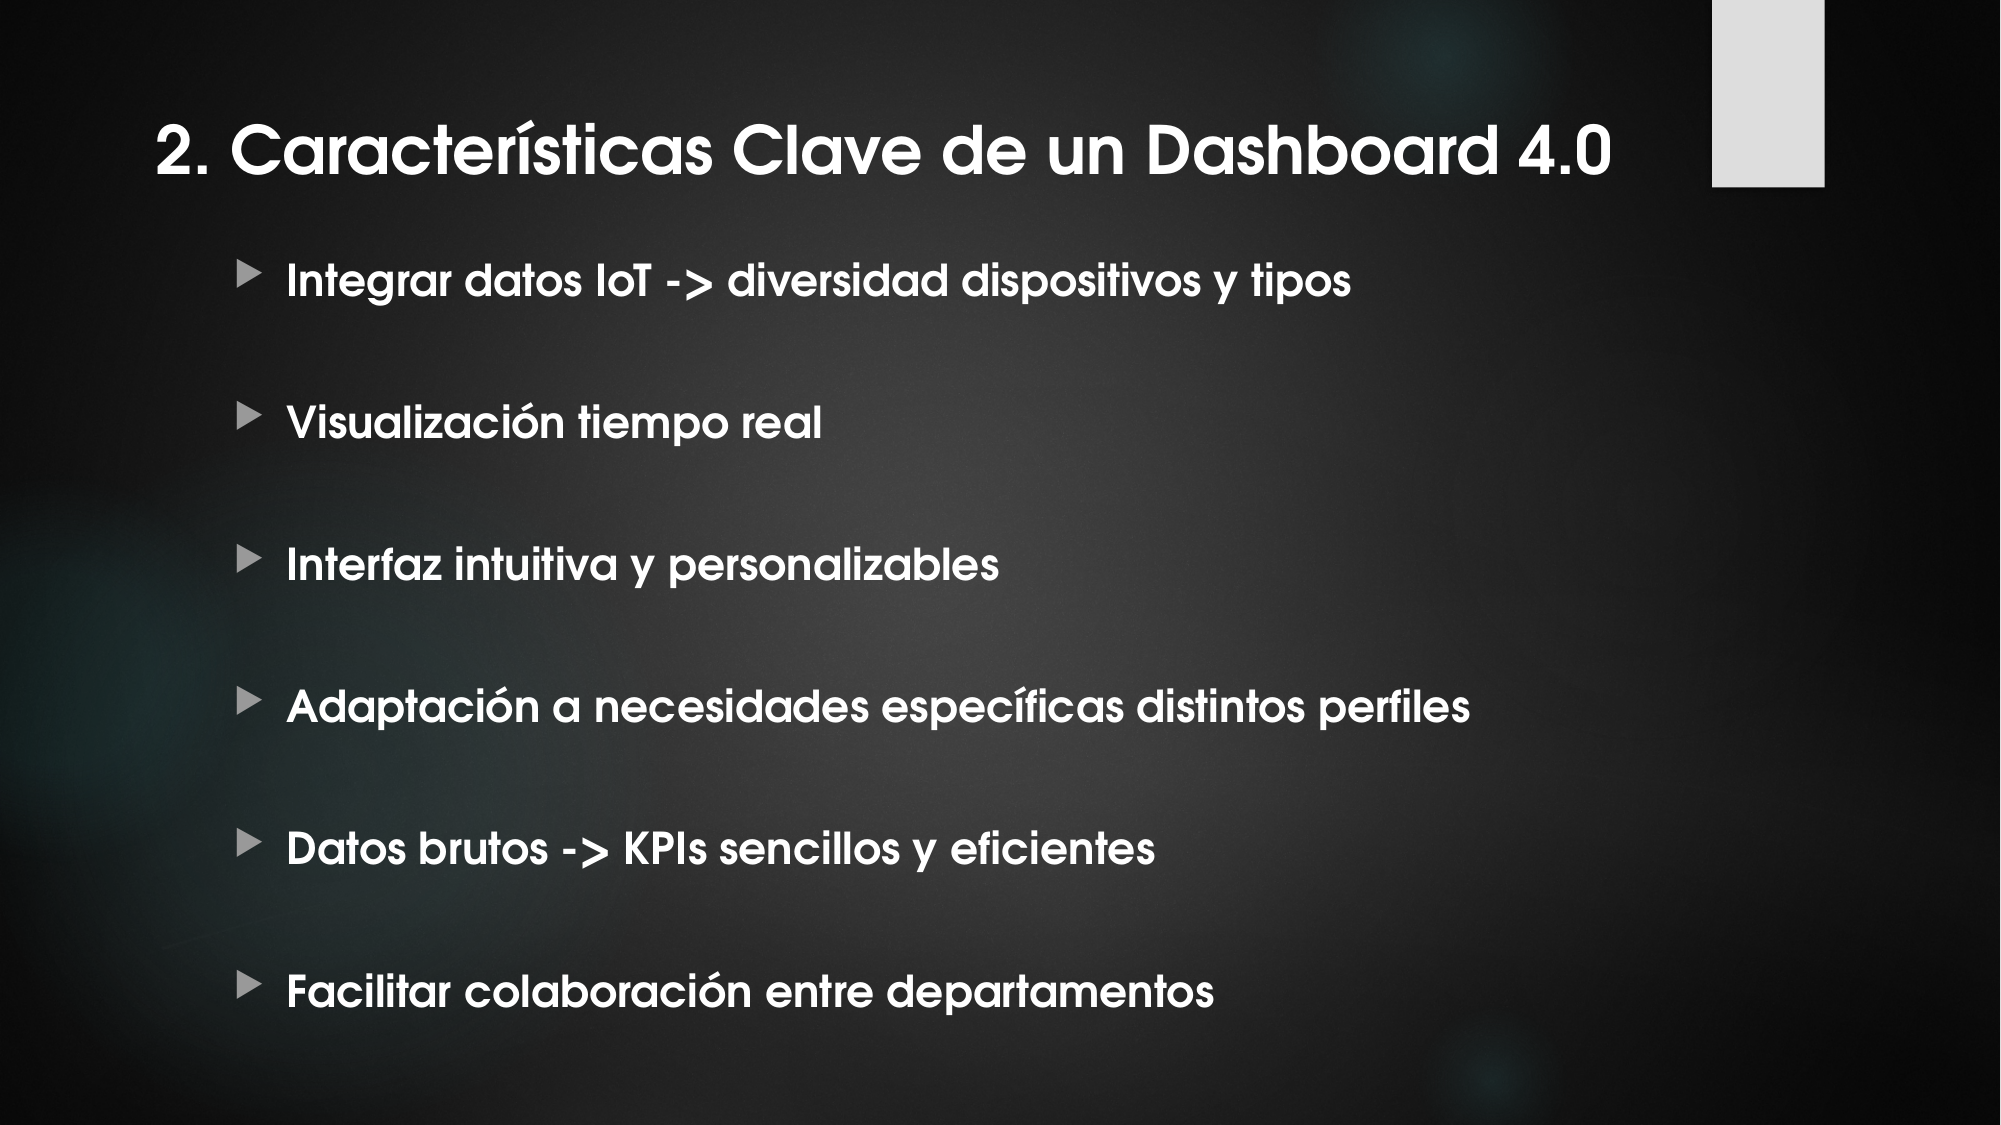

2. Características Clave de un Dashboard 4.0
Integrar datos IoT -> diversidad dispositivos y tipos

Visualización tiempo real

Interfaz intuitiva y personalizables

Adaptación a necesidades específicas distintos perfiles

Datos brutos -> KPIs sencillos y eficientes

Facilitar colaboración entre departamentos